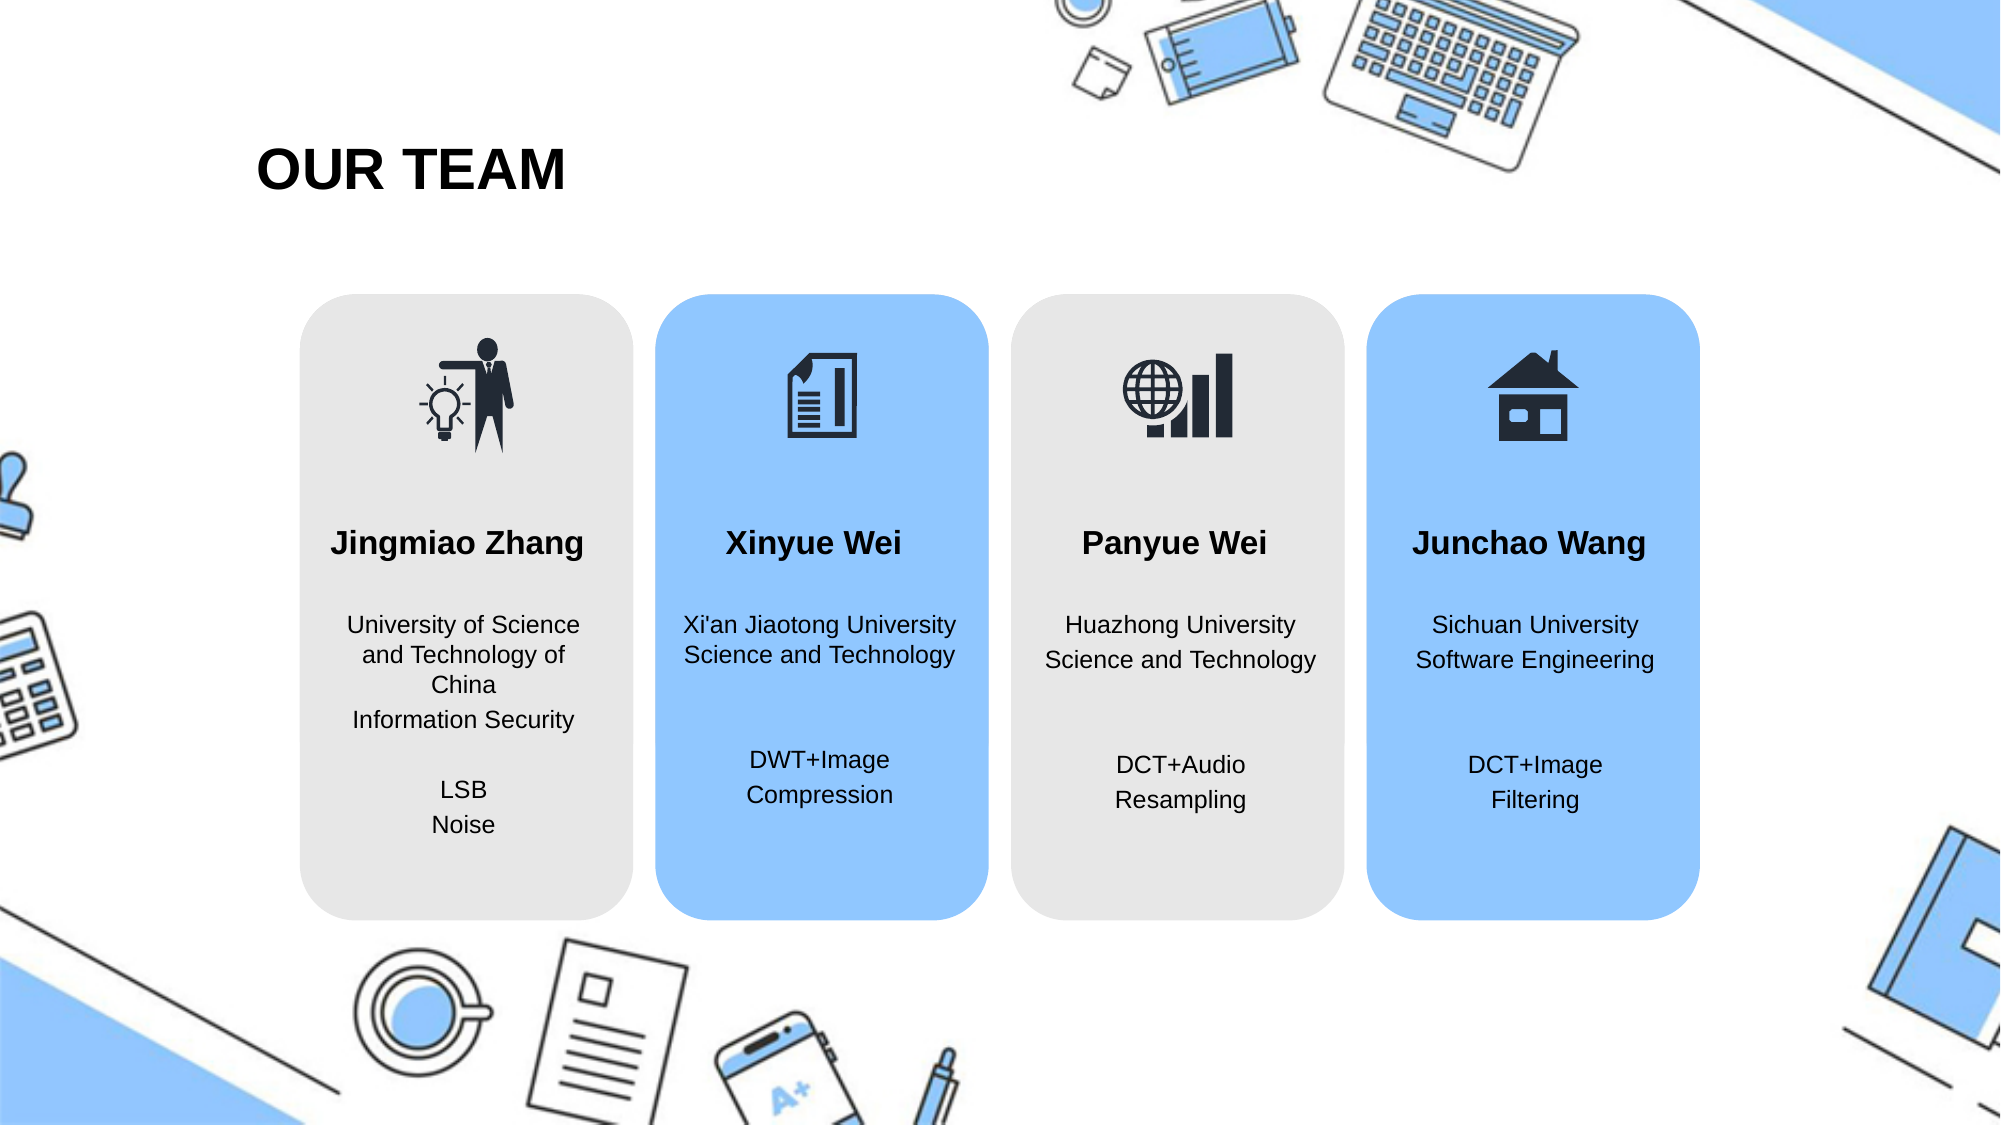

OUR TEAM

Jingmiao Zhang
Xinyue Wei
Panyue Wei
Junchao Wang

University of Science and Technology of China
Information Security

LSB
Noise

Xi'an Jiaotong University Science and Technology

DWT+Image
Compression

Huazhong University
Science and Technology

DCT+Audio
Resampling

Sichuan University
Software Engineering

DCT+Image
Filtering